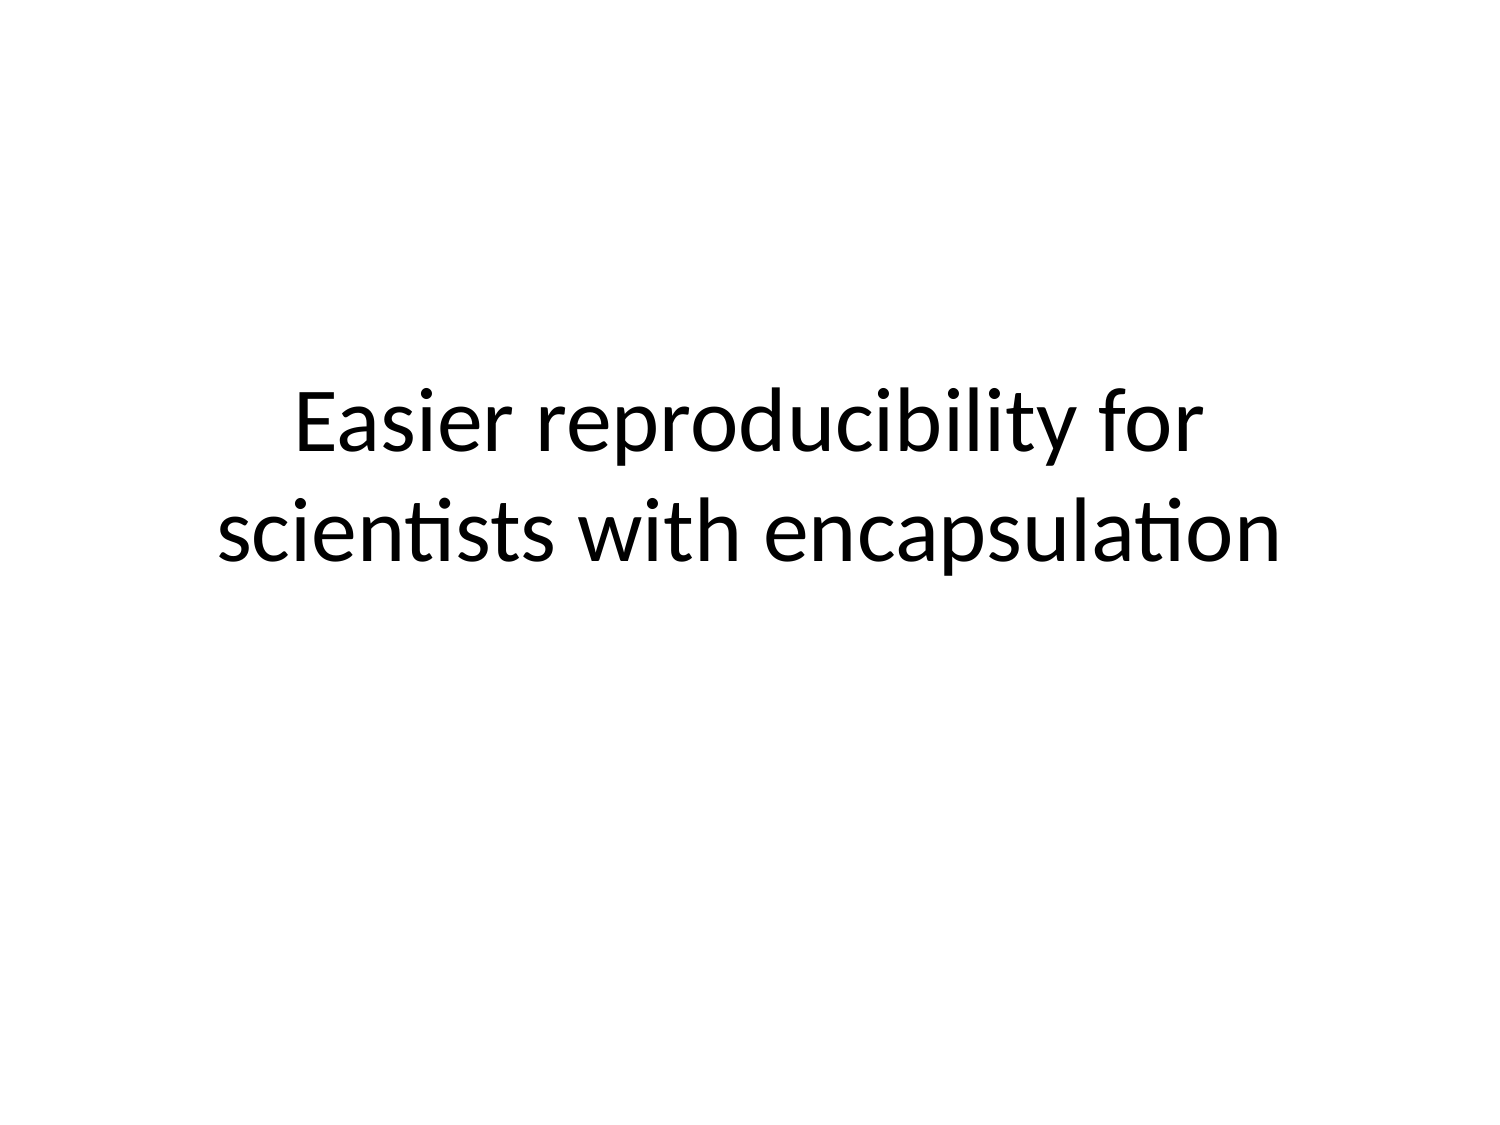

# Easier reproducibility for scientists with encapsulation